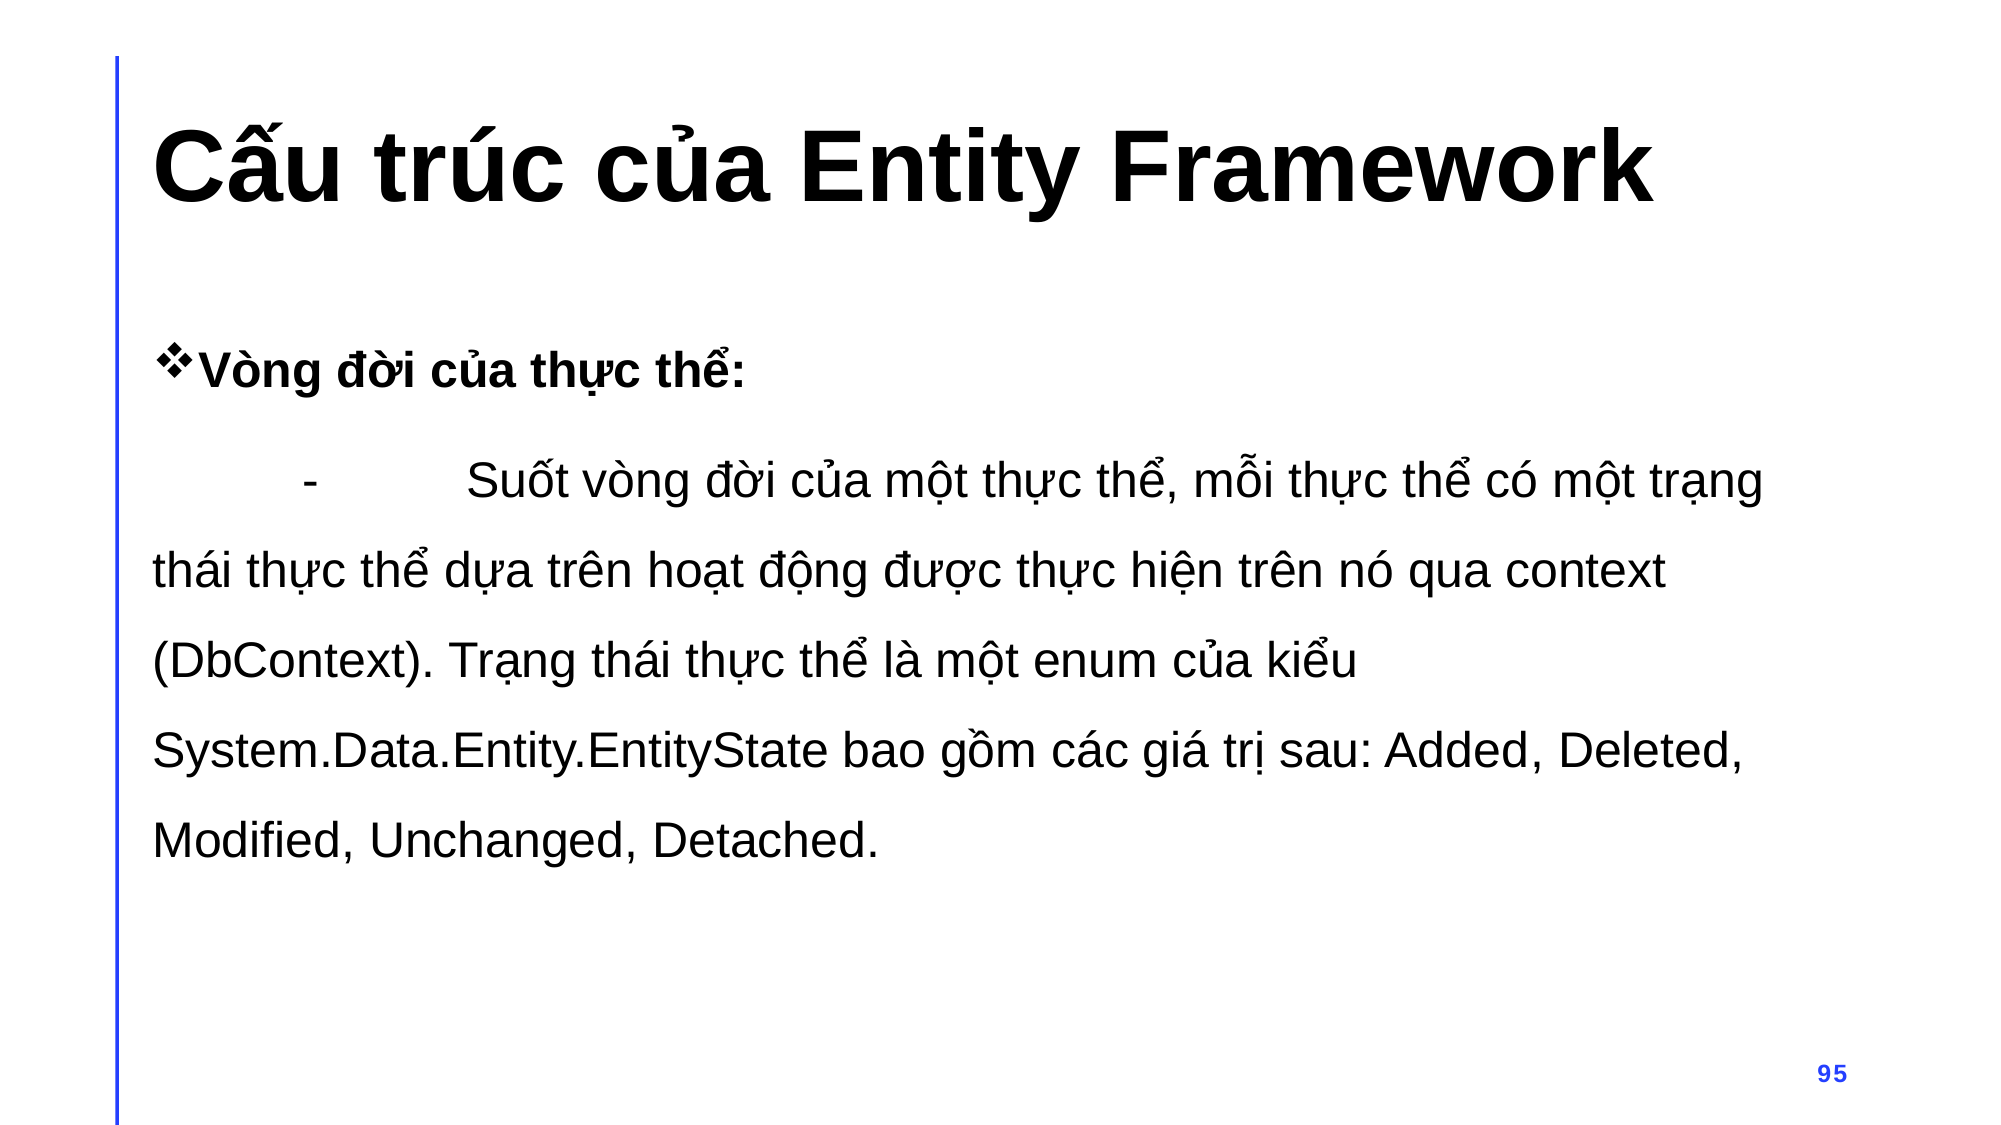

# Cấu trúc của Entity Framework
Vòng đời của thực thể:
	-	 Suốt vòng đời của một thực thể, mỗi thực thể có một trạng thái thực thể dựa trên hoạt động được thực hiện trên nó qua context (DbContext). Trạng thái thực thể là một enum của kiểu System.Data.Entity.EntityState bao gồm các giá trị sau: Added, Deleted,  Modified, Unchanged, Detached.
95